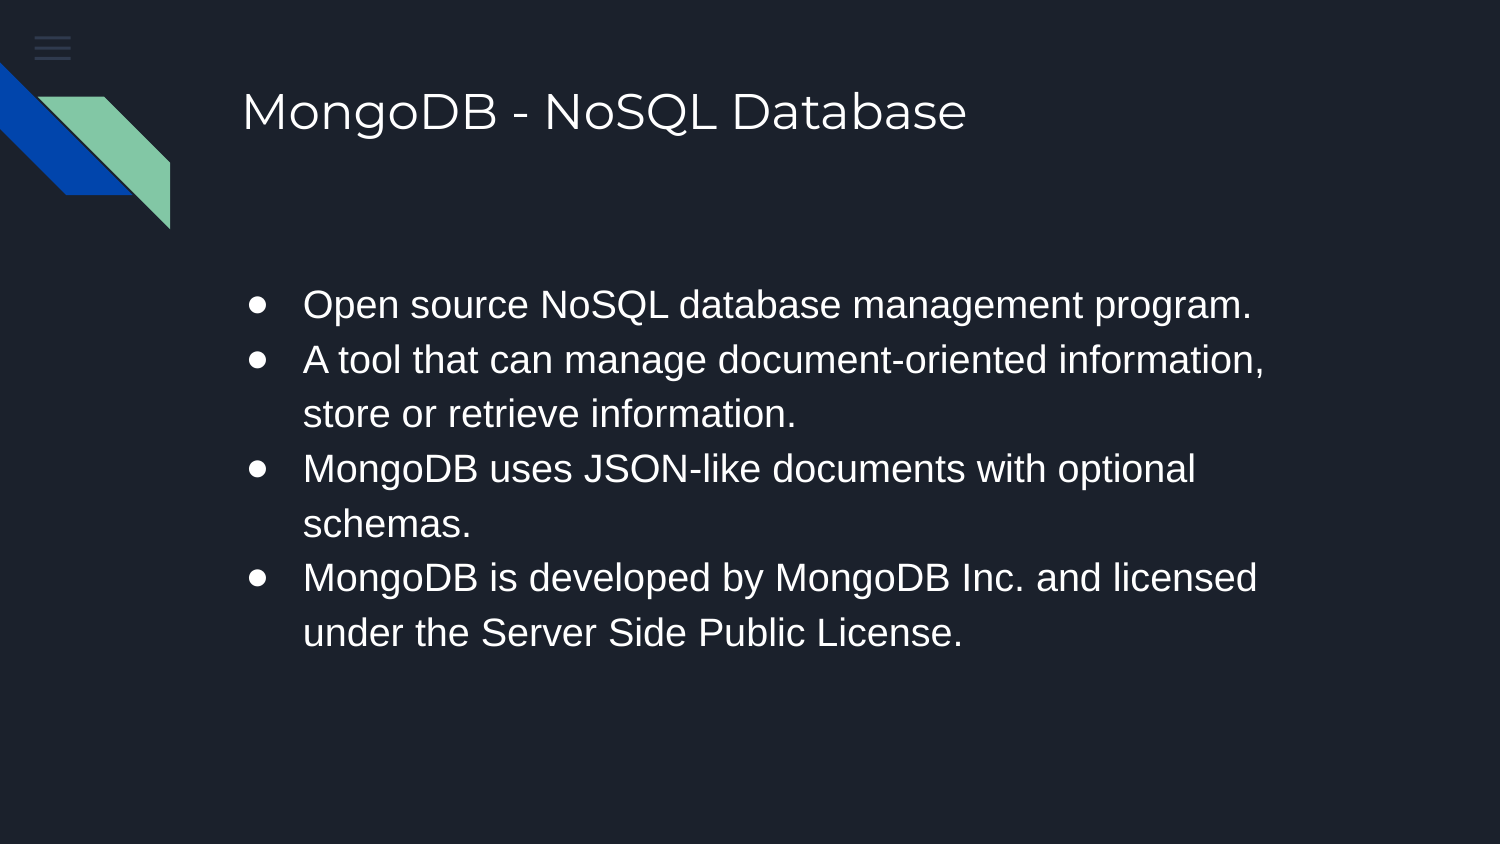

# MongoDB - NoSQL Database
Open source NoSQL database management program.
A tool that can manage document-oriented information, store or retrieve information.
MongoDB uses JSON-like documents with optional schemas.
MongoDB is developed by MongoDB Inc. and licensed under the Server Side Public License.